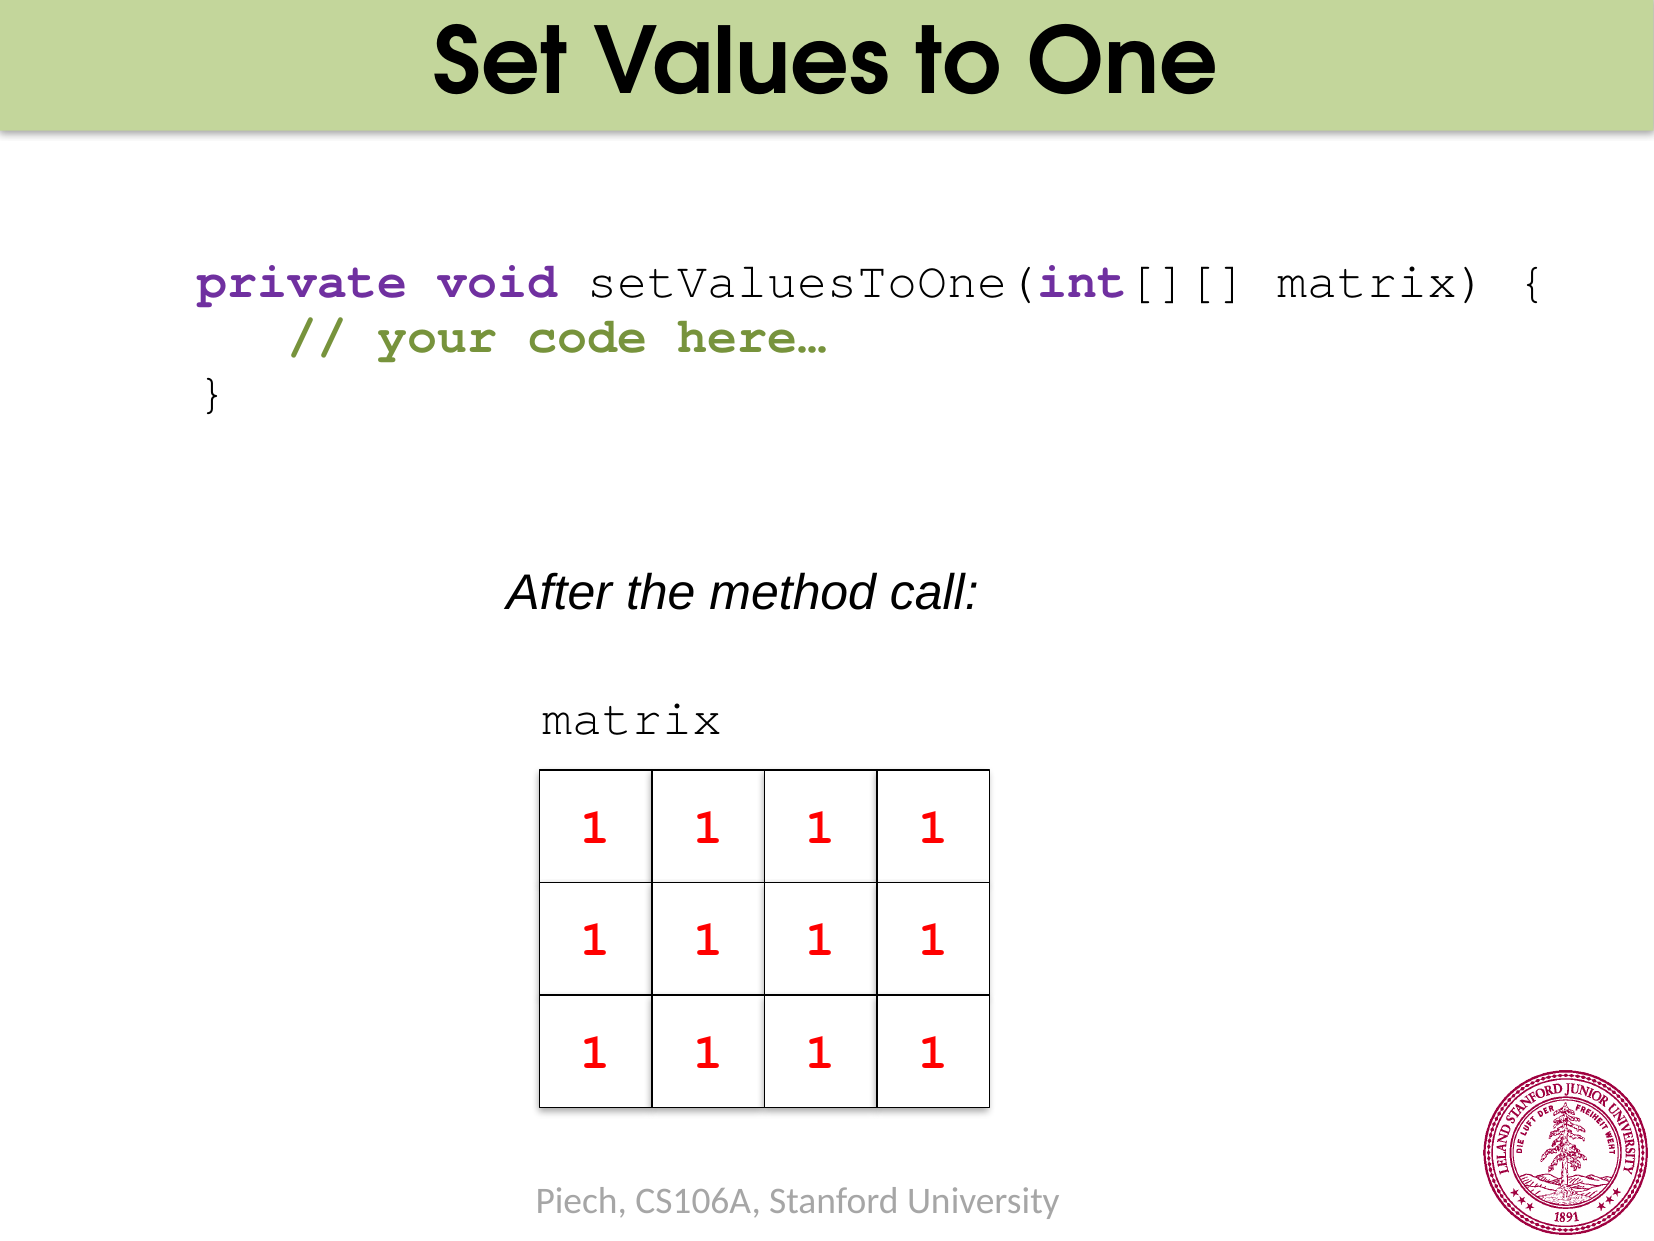

Set Values to One
private void setValuesToOne(int[][] matrix) {
   // your code here…
}
After the method call:
matrix
1
1
1
1
1
1
1
1
1
1
1
1